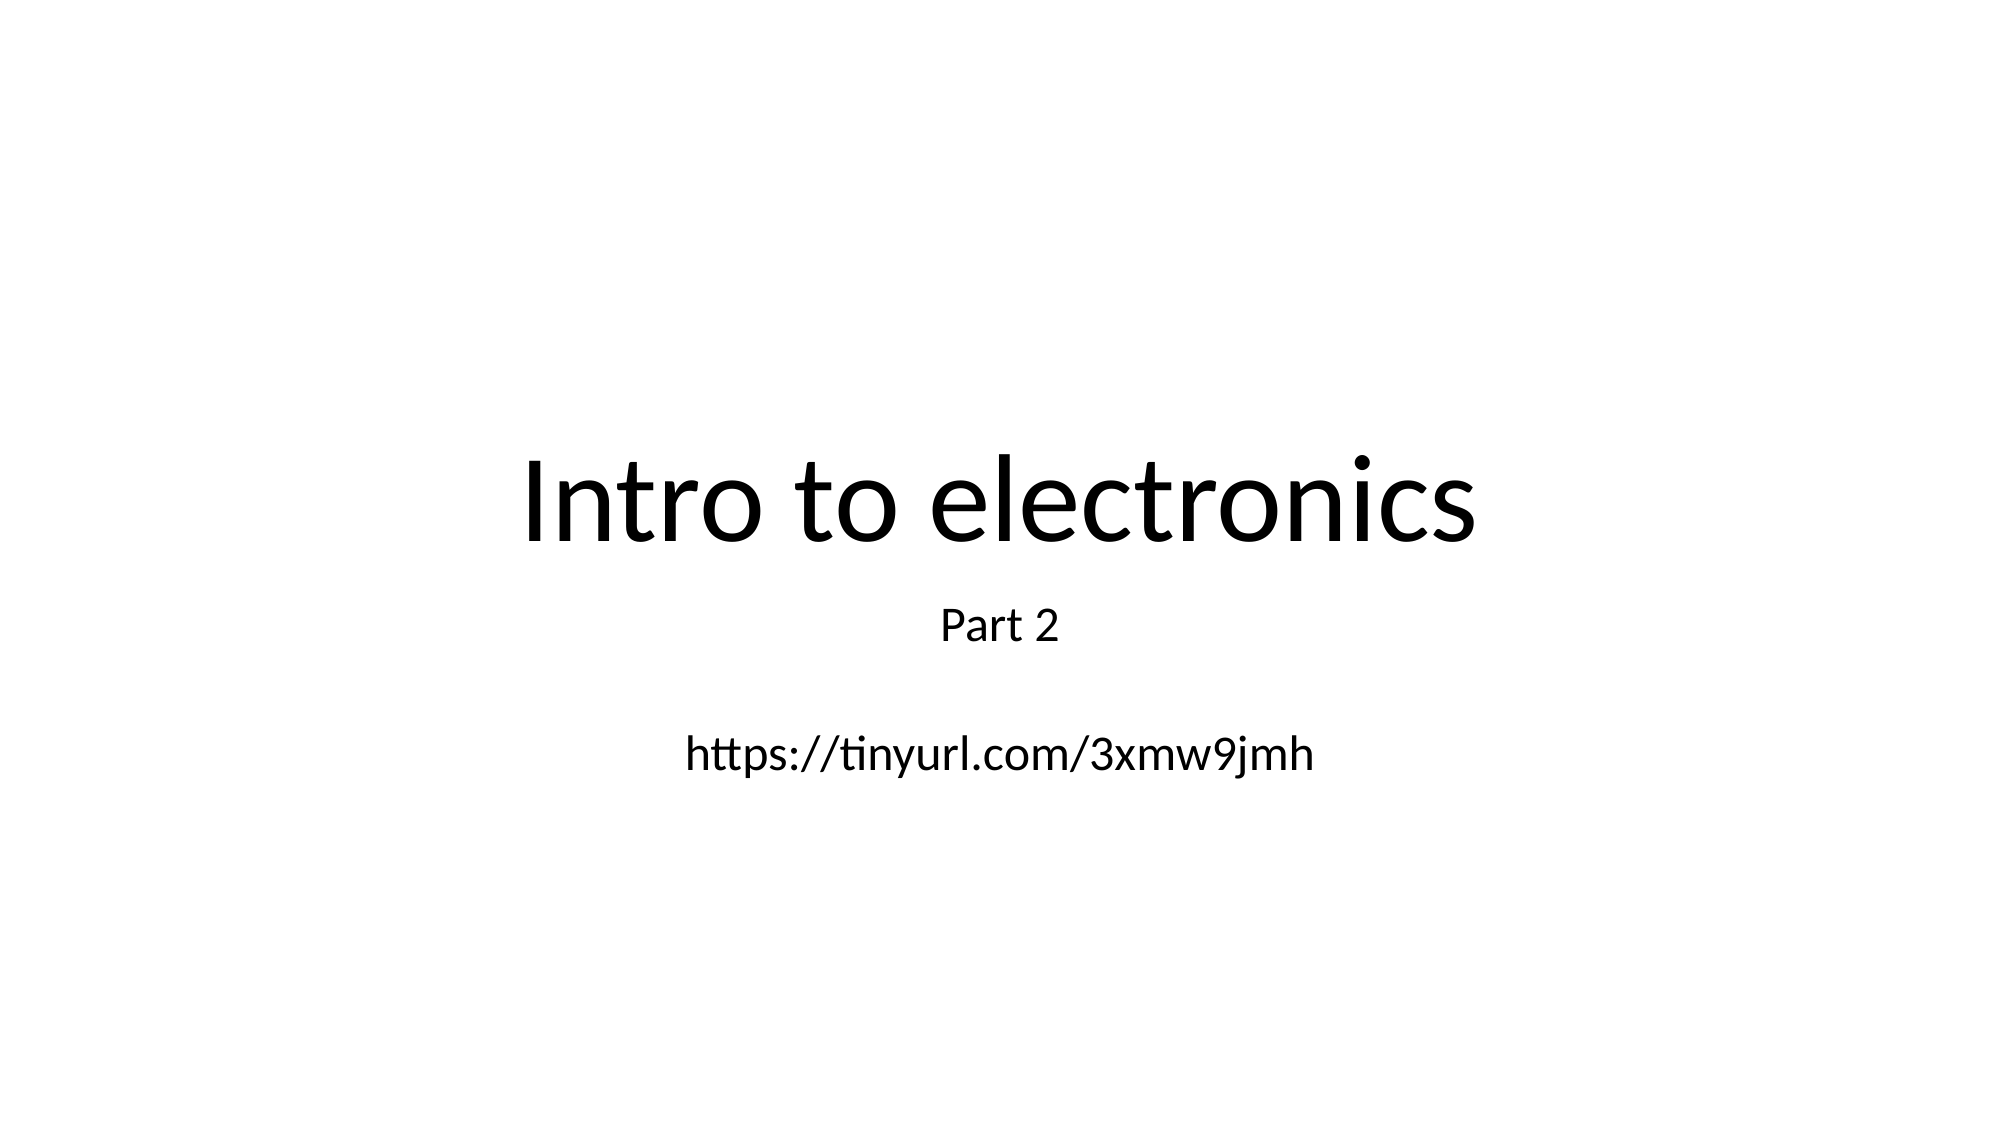

# Intro to electronics
Part 2
https://tinyurl.com/3xmw9jmh